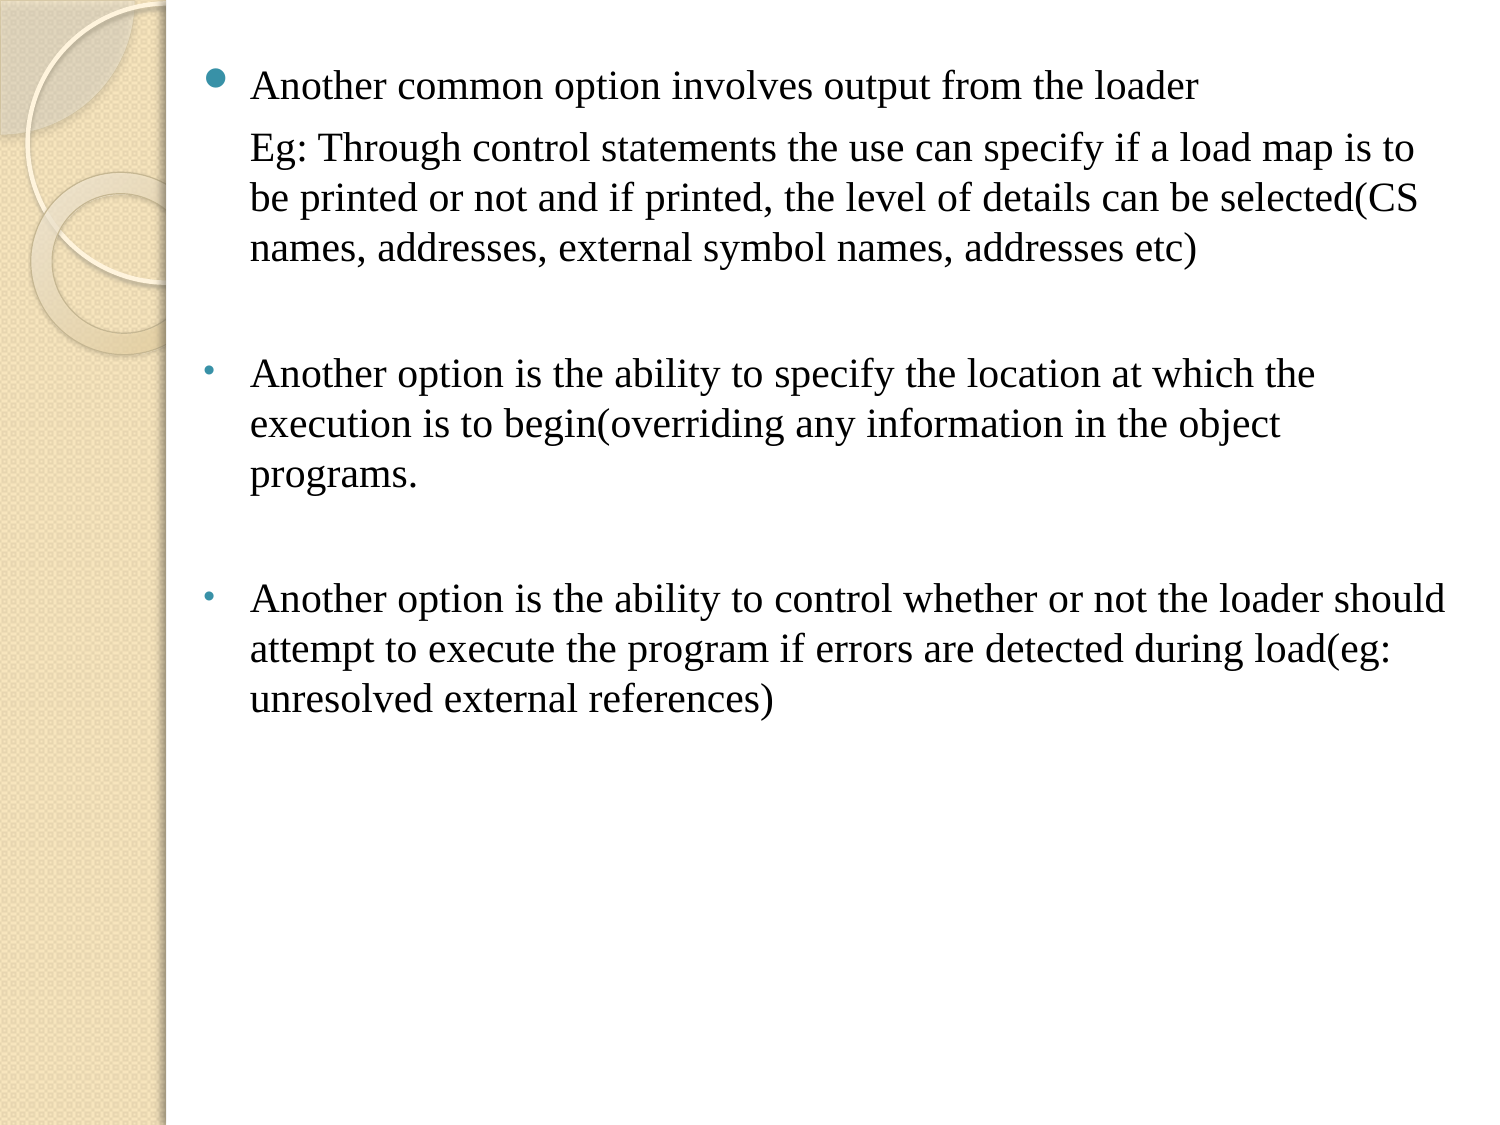

Another common option involves output from the loader
	Eg: Through control statements the use can specify if a load map is to be printed or not and if printed, the level of details can be selected(CS names, addresses, external symbol names, addresses etc)

Another option is the ability to specify the location at which the execution is to begin(overriding any information in the object programs.

Another option is the ability to control whether or not the loader should attempt to execute the program if errors are detected during load(eg: unresolved external references)